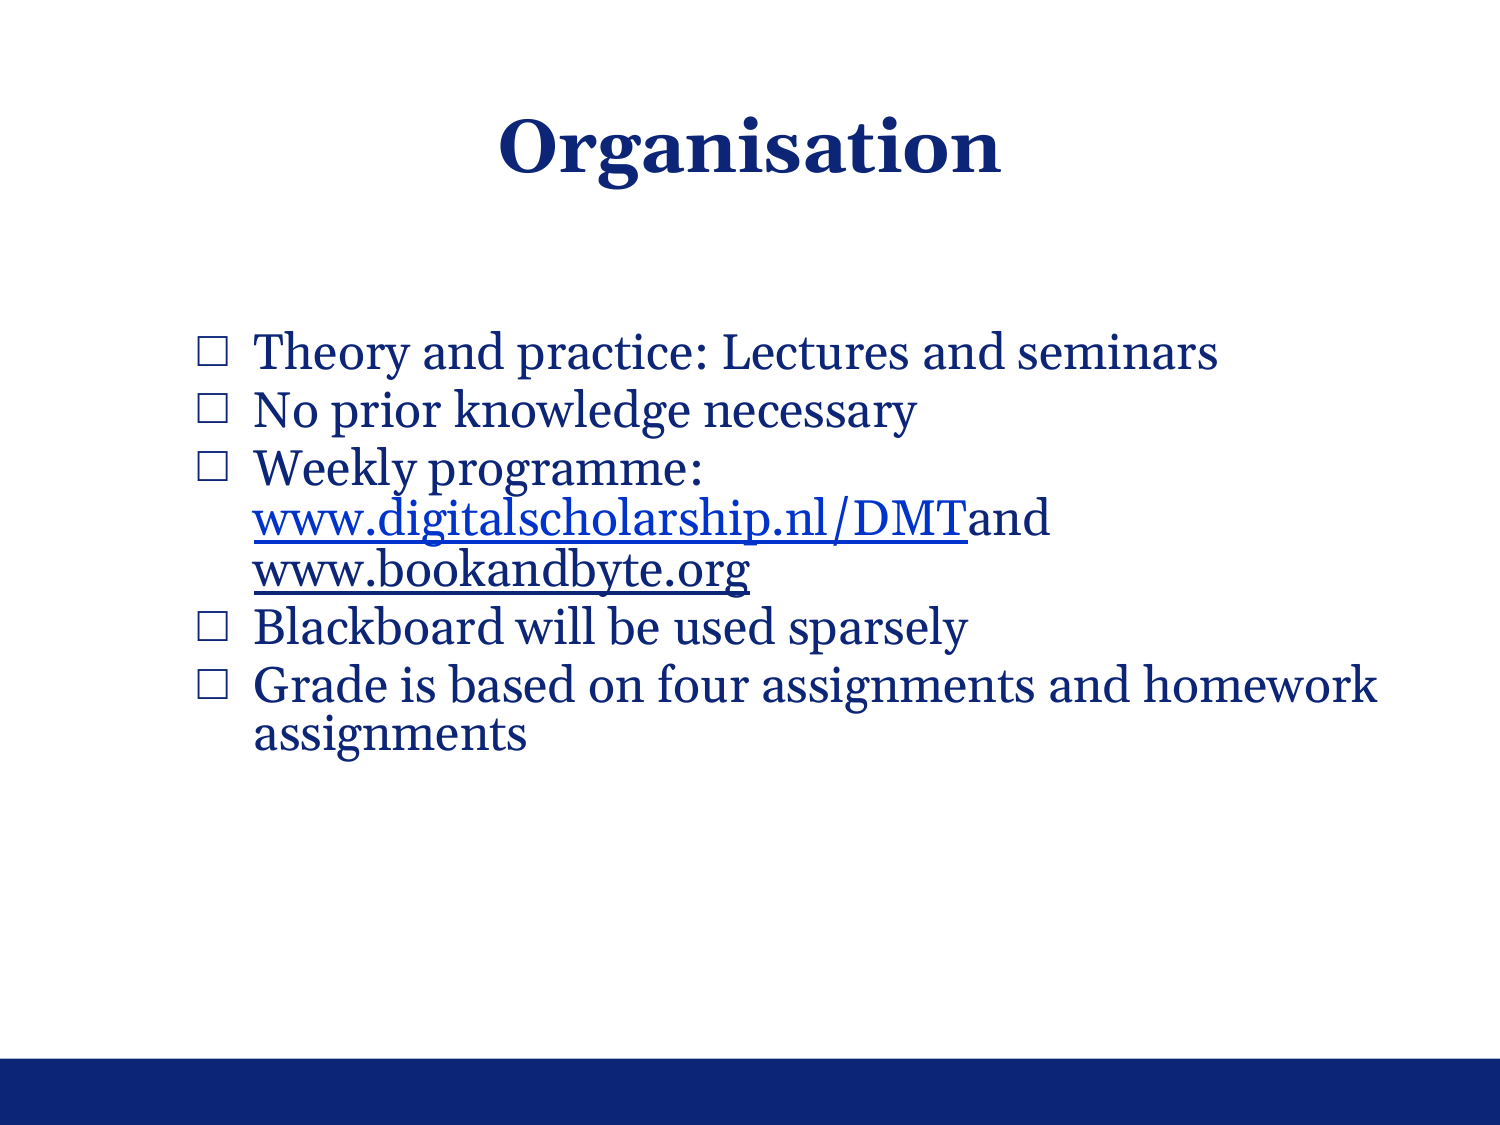

Organisation

Theory and practice: Lectures and seminars
No prior knowledge necessary
Weekly programme:
www.digitalscholarship.nl/DMT
and
www.bookandbyte.org
Blackboard will be used sparsely
Grade is based on four assignments and homework assignments